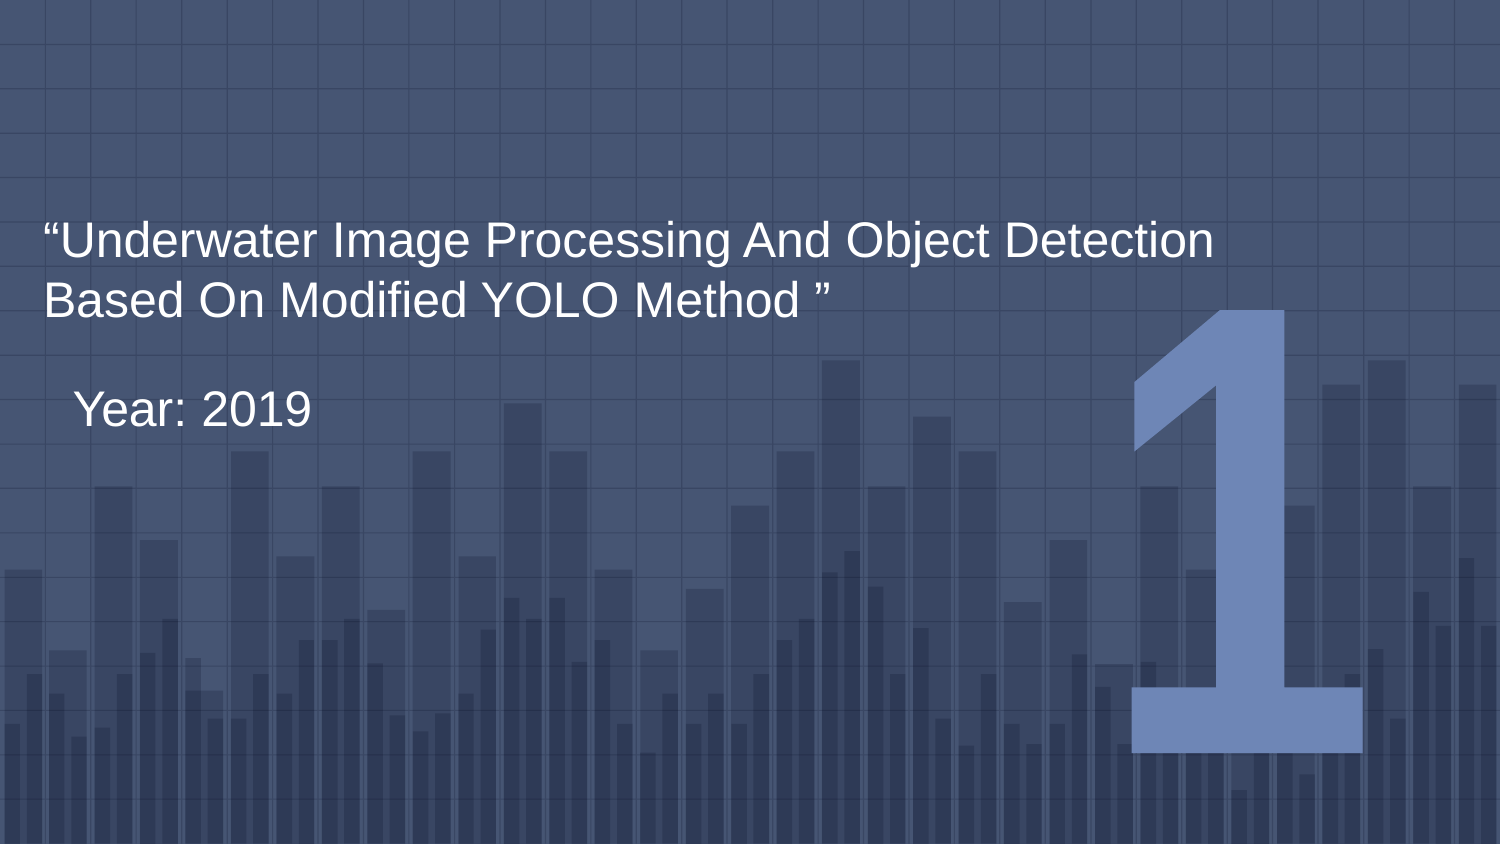

# “Underwater Image Processing And Object Detection Based On Modified YOLO Method ”
1
Year: 2019